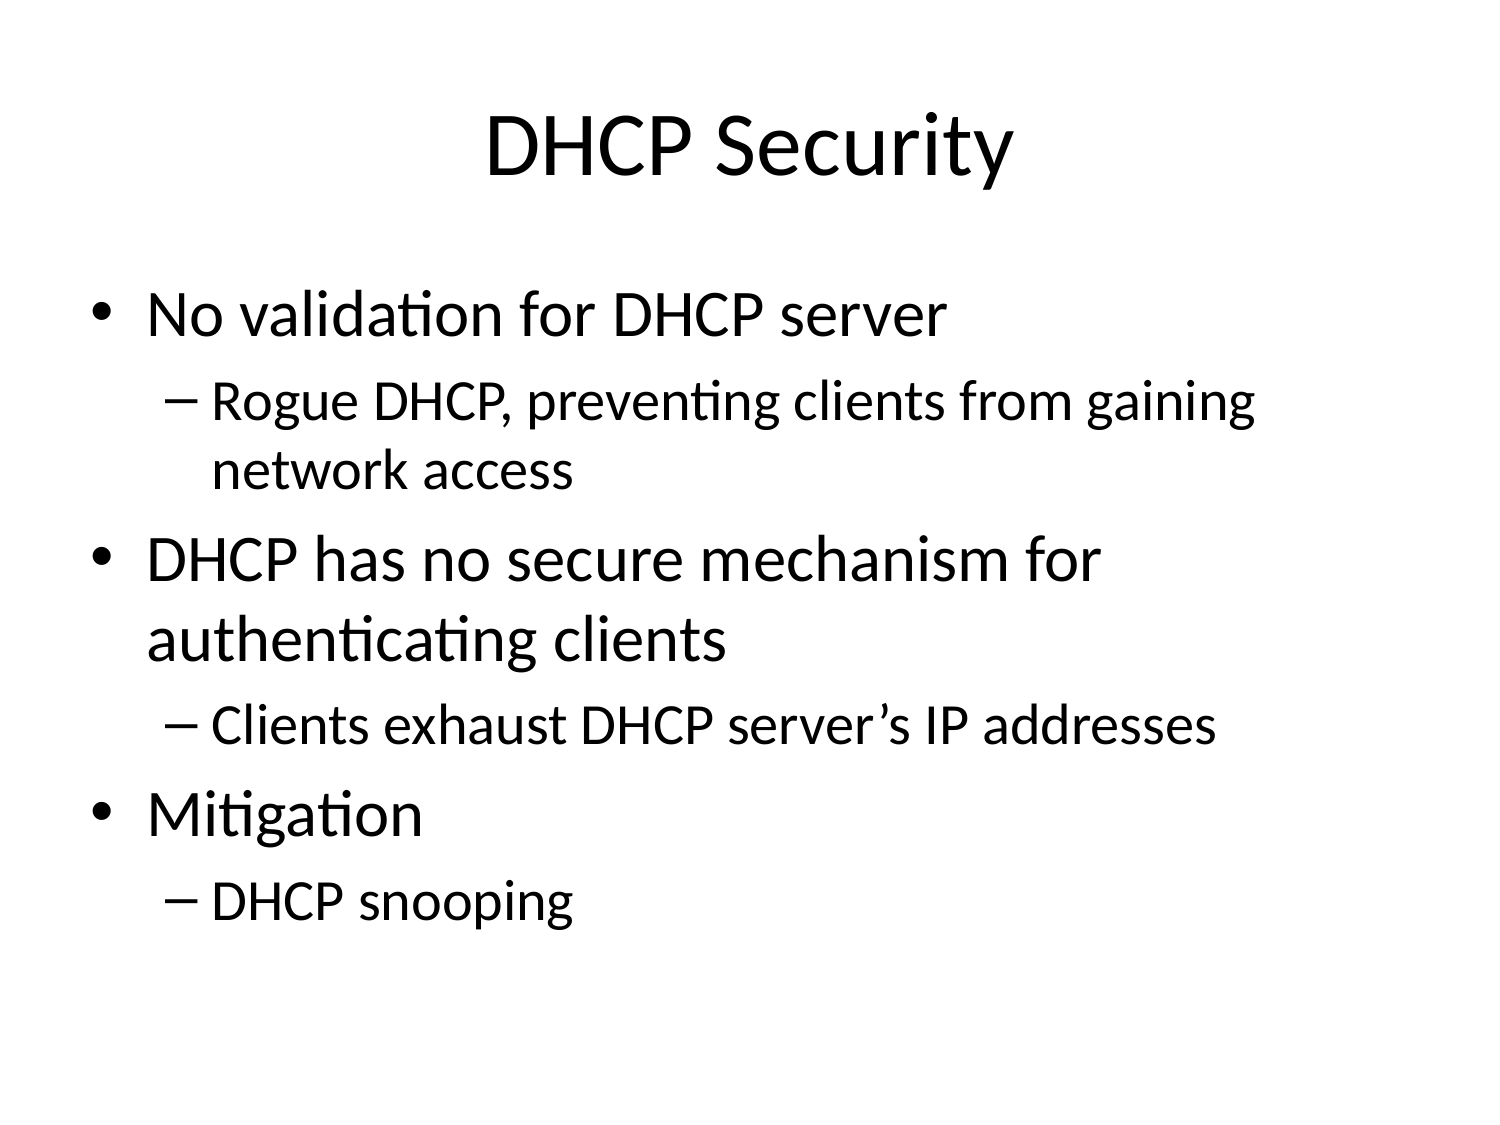

# DHCP Security
No validation for DHCP server
Rogue DHCP, preventing clients from gaining network access
DHCP has no secure mechanism for authenticating clients
Clients exhaust DHCP server’s IP addresses
Mitigation
DHCP snooping